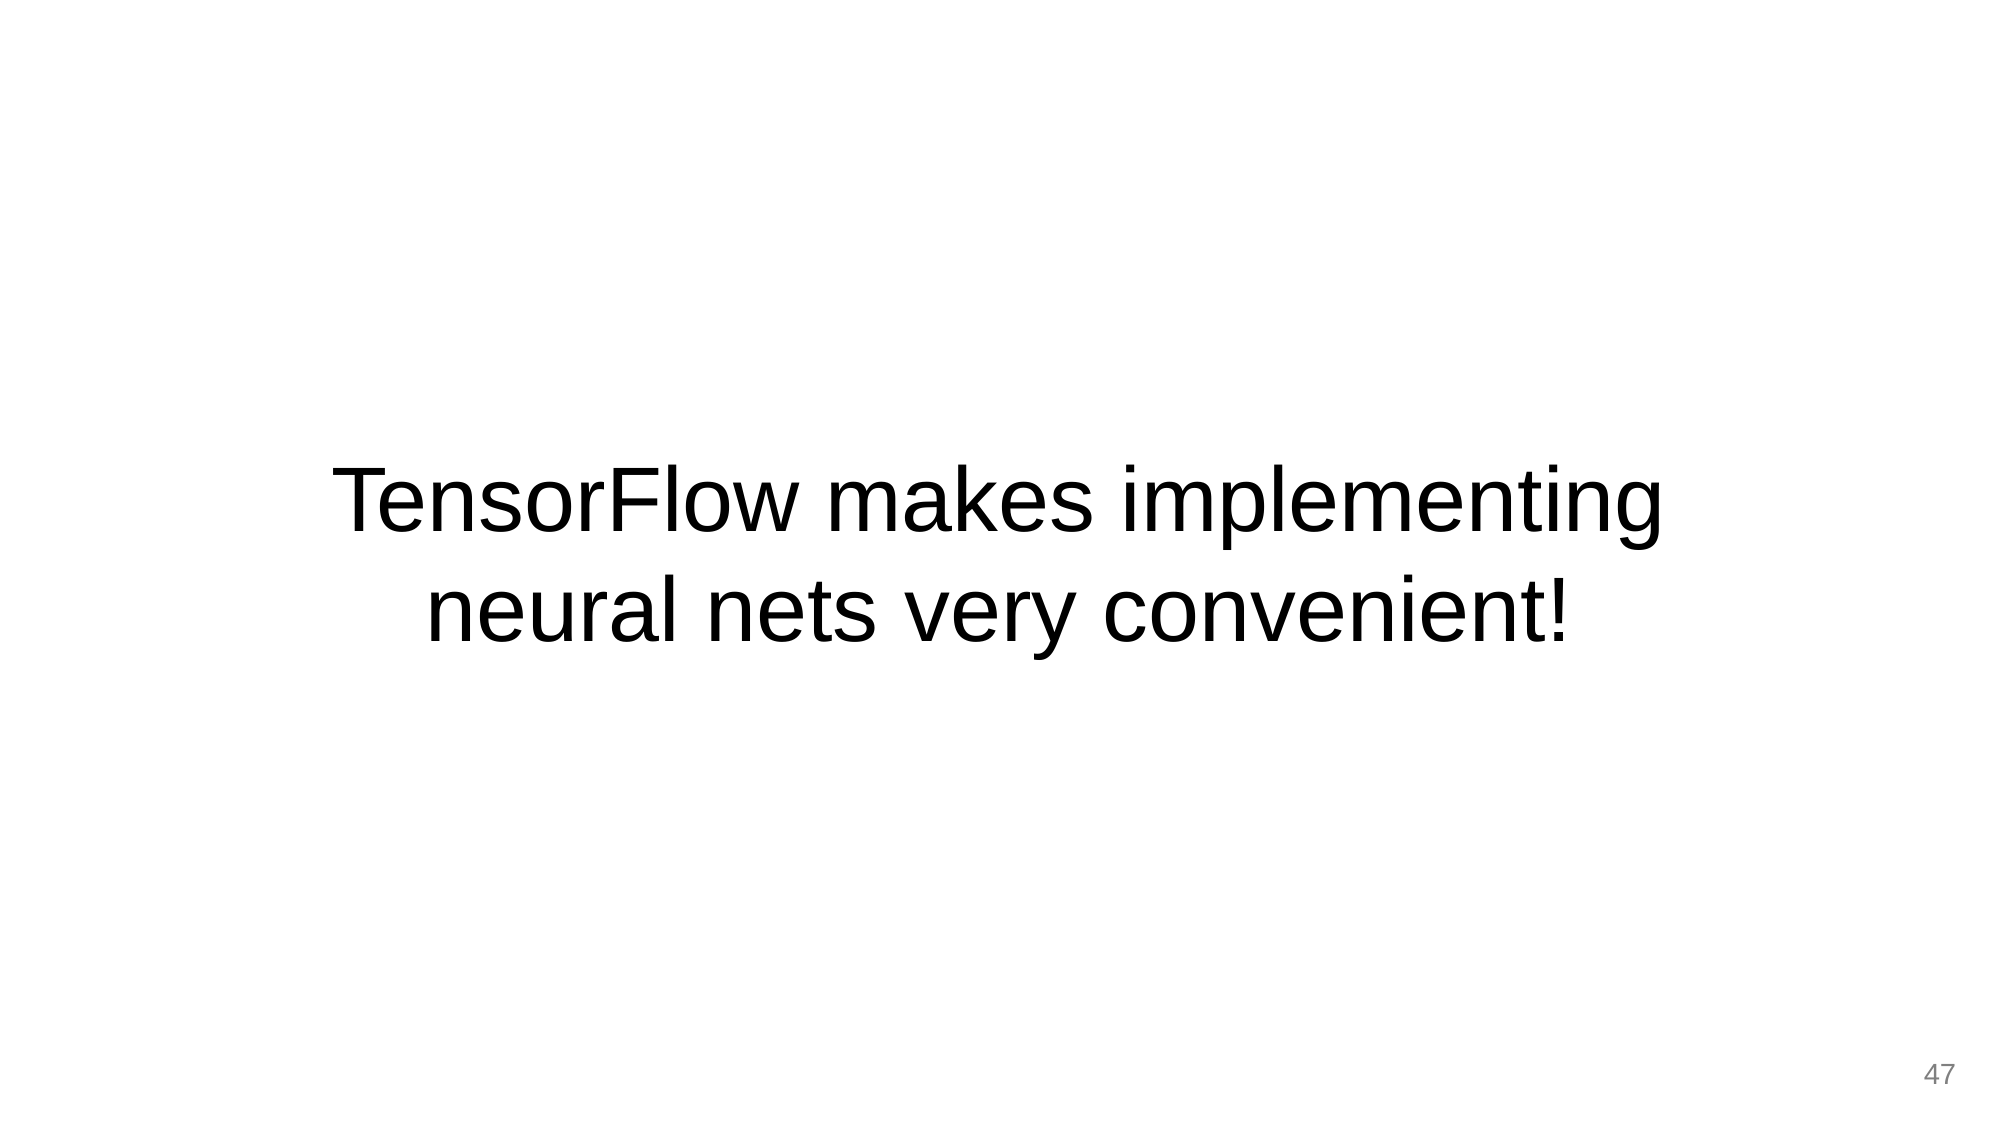

TensorFlow makes implementing neural nets very convenient!
47